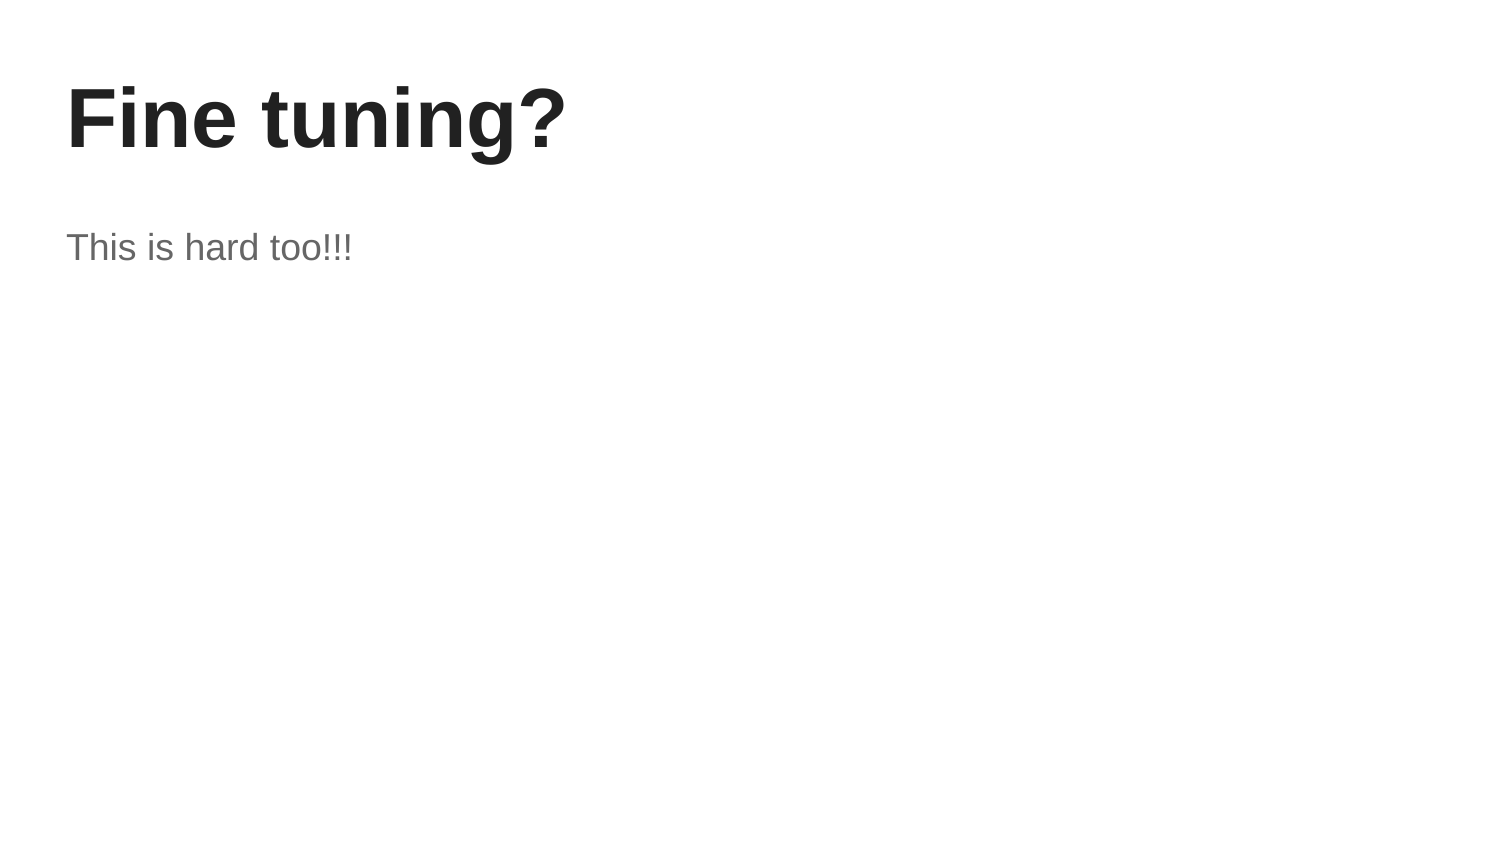

# Fine tuning?
This is hard too!!!